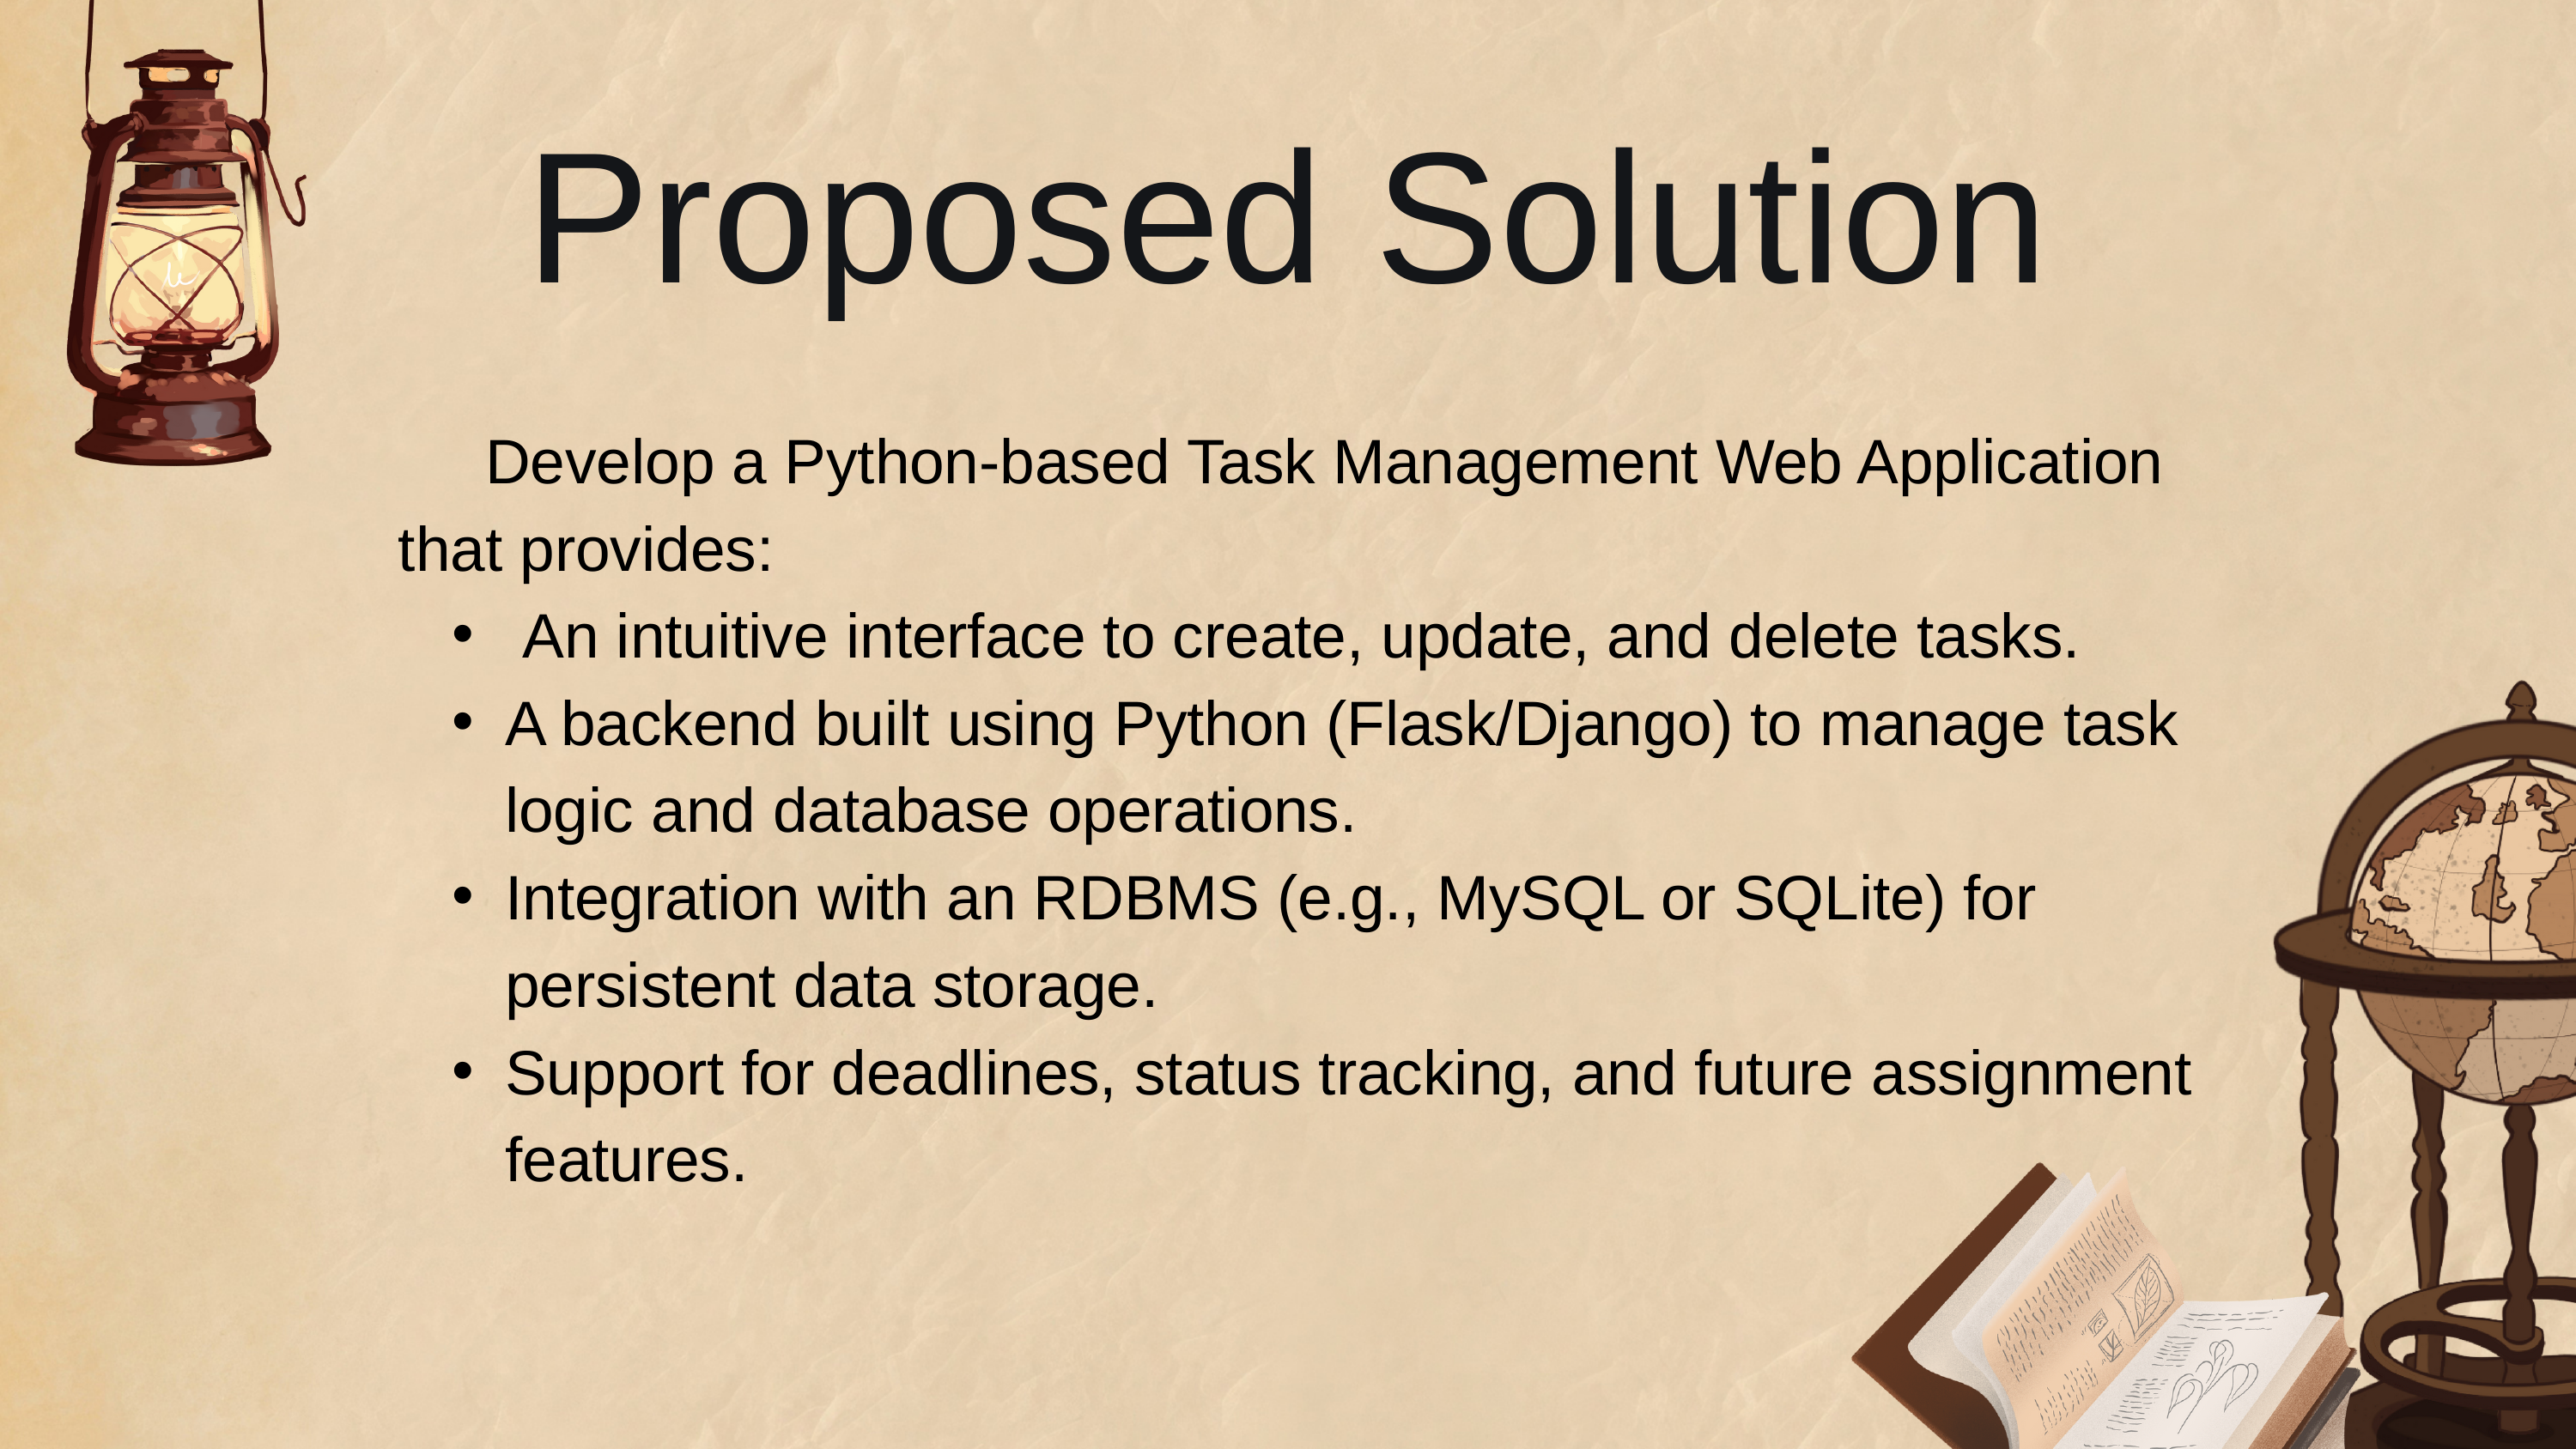

Proposed Solution
     Develop a Python-based Task Management Web Application that provides:
 An intuitive interface to create, update, and delete tasks.
A backend built using Python (Flask/Django) to manage task logic and database operations.
Integration with an RDBMS (e.g., MySQL or SQLite) for persistent data storage.
Support for deadlines, status tracking, and future assignment features.